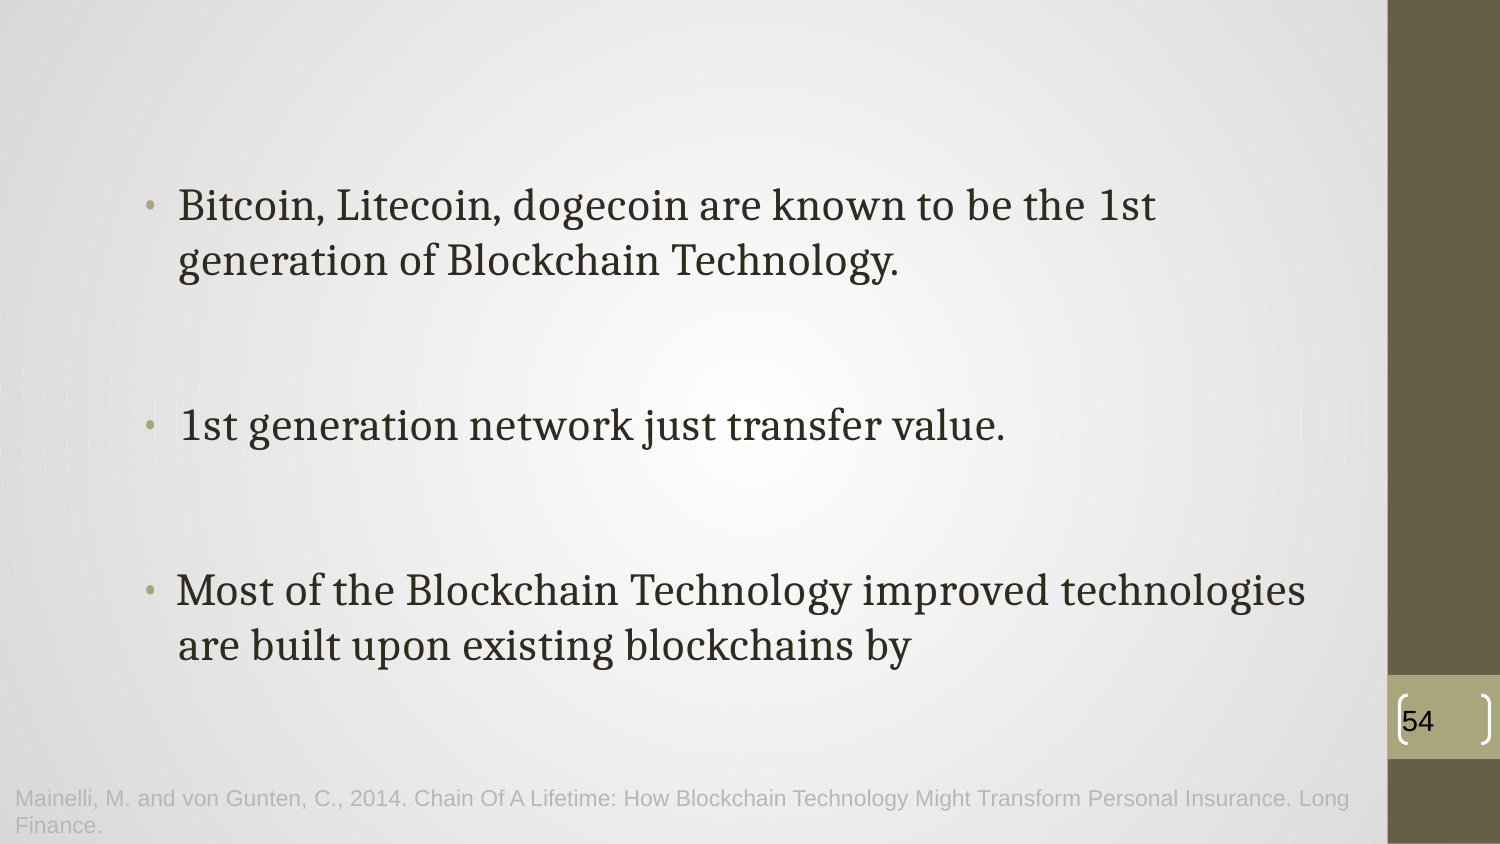

Bitcoin, Litecoin, dogecoin are known to be the 1st generation of Blockchain Technology.

1st generation network just transfer value.

Most of the Blockchain Technology improved technologies are built upon existing blockchains by
54
Mainelli, M. and von Gunten, C., 2014. Chain Of A Lifetime: How Blockchain Technology Might Transform Personal Insurance. Long Finance.